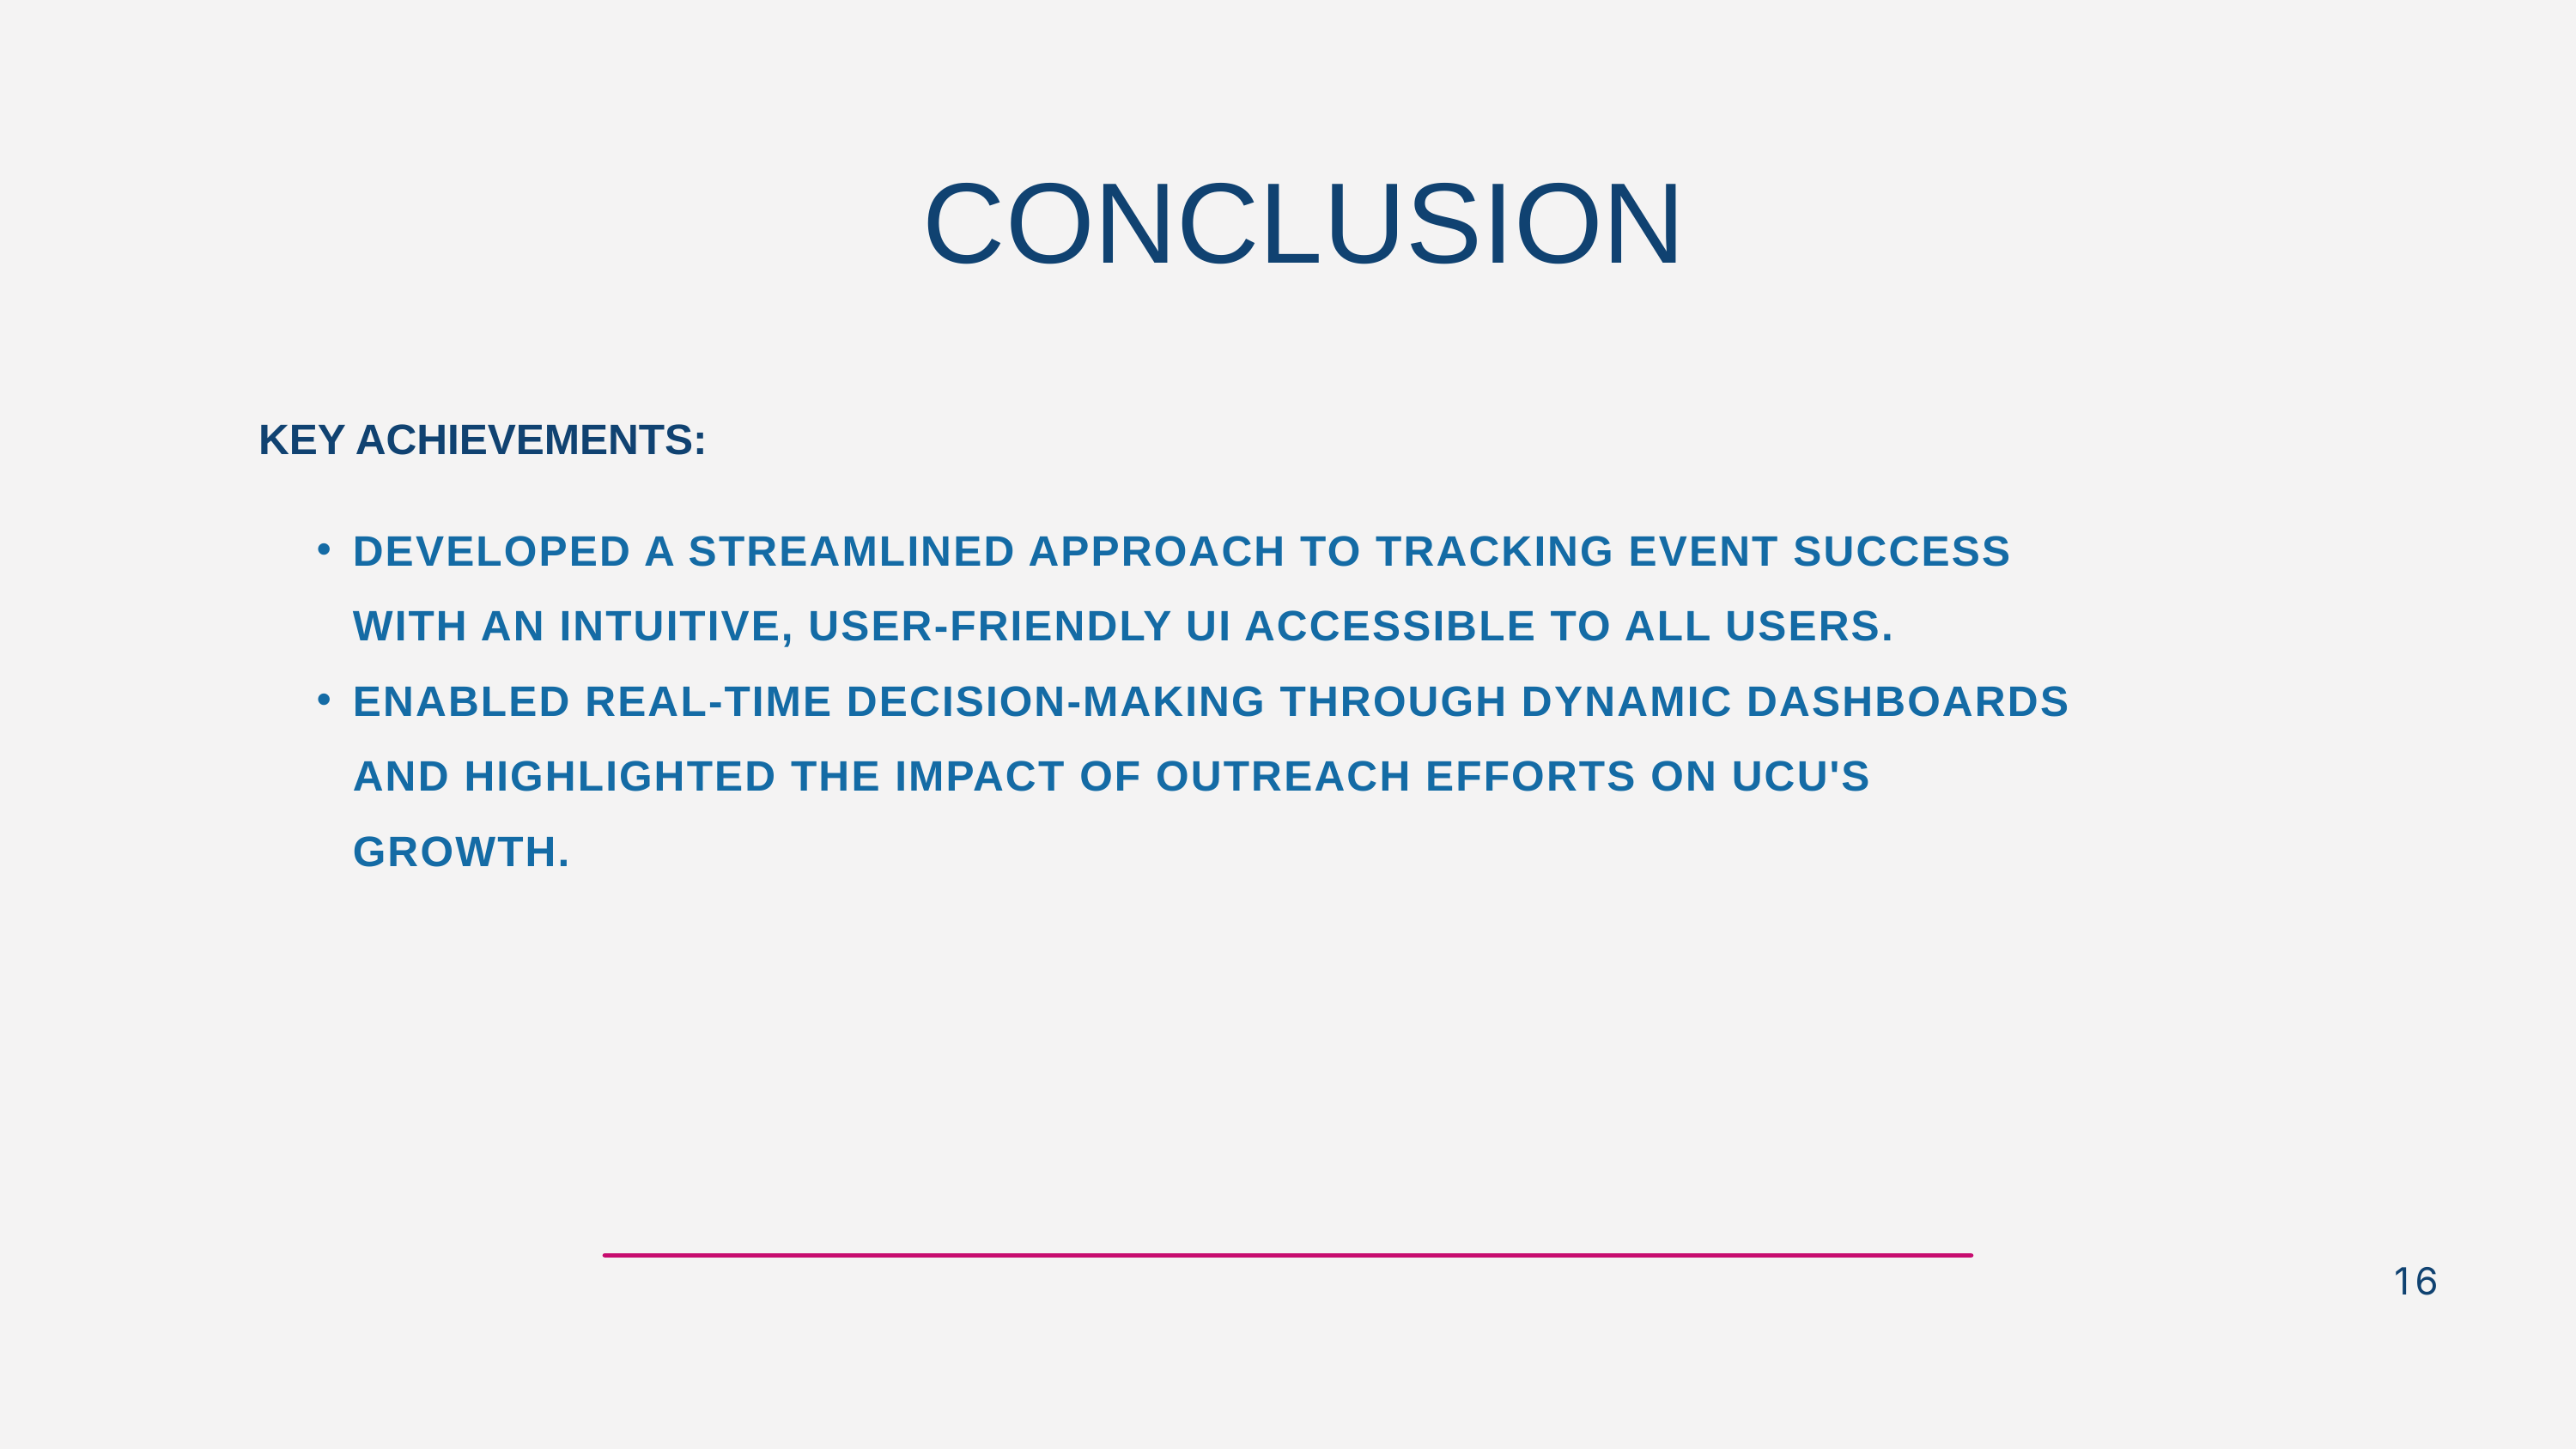

CONCLUSION
KEY ACHIEVEMENTS:
DEVELOPED A STREAMLINED APPROACH TO TRACKING EVENT SUCCESS WITH AN INTUITIVE, USER-FRIENDLY UI ACCESSIBLE TO ALL USERS.
ENABLED REAL-TIME DECISION-MAKING THROUGH DYNAMIC DASHBOARDS AND HIGHLIGHTED THE IMPACT OF OUTREACH EFFORTS ON UCU'S GROWTH.
16